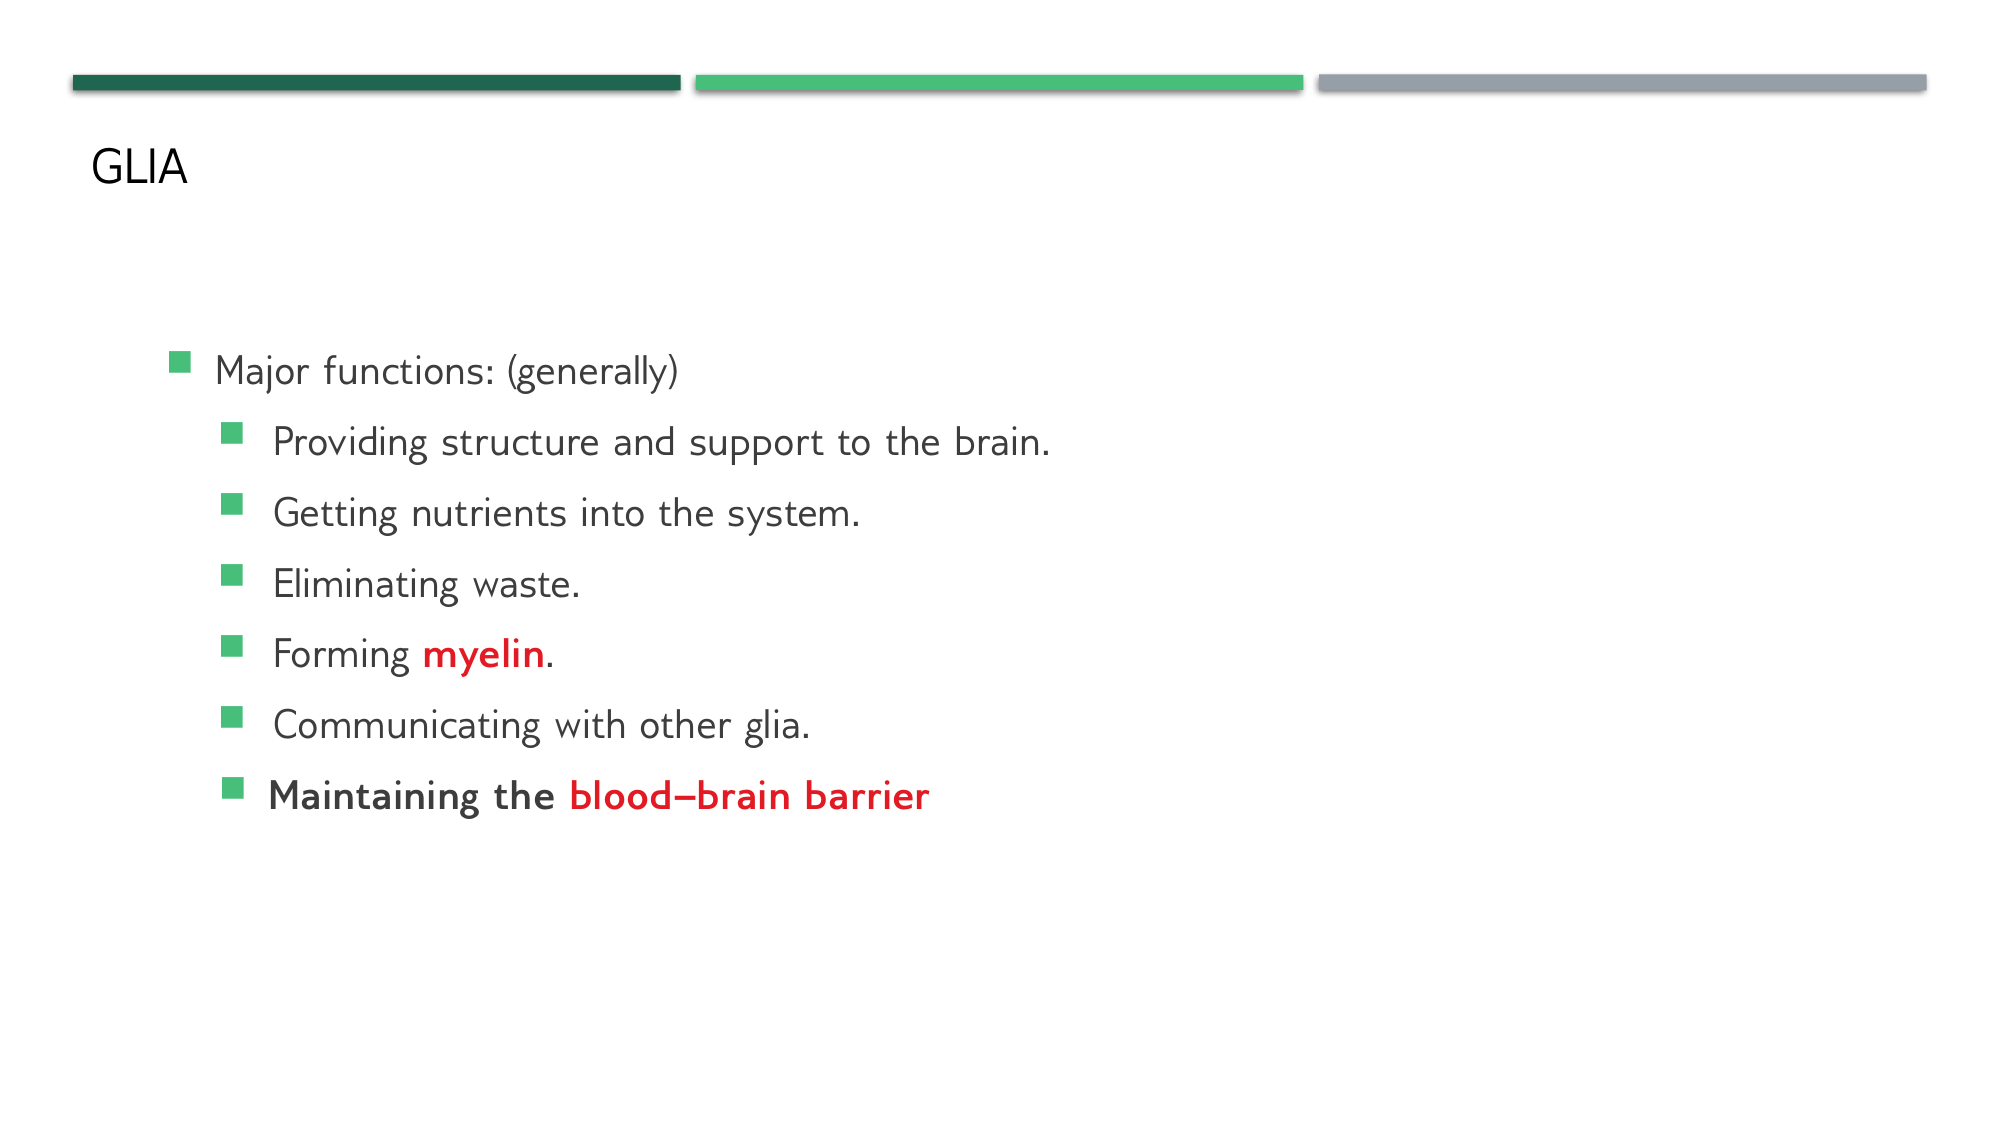

# Glia
Major functions: (generally)
Providing structure and support to the brain.
Getting nutrients into the system.
Eliminating waste.
Forming myelin.
Communicating with other glia.
Maintaining the blood–brain barrier